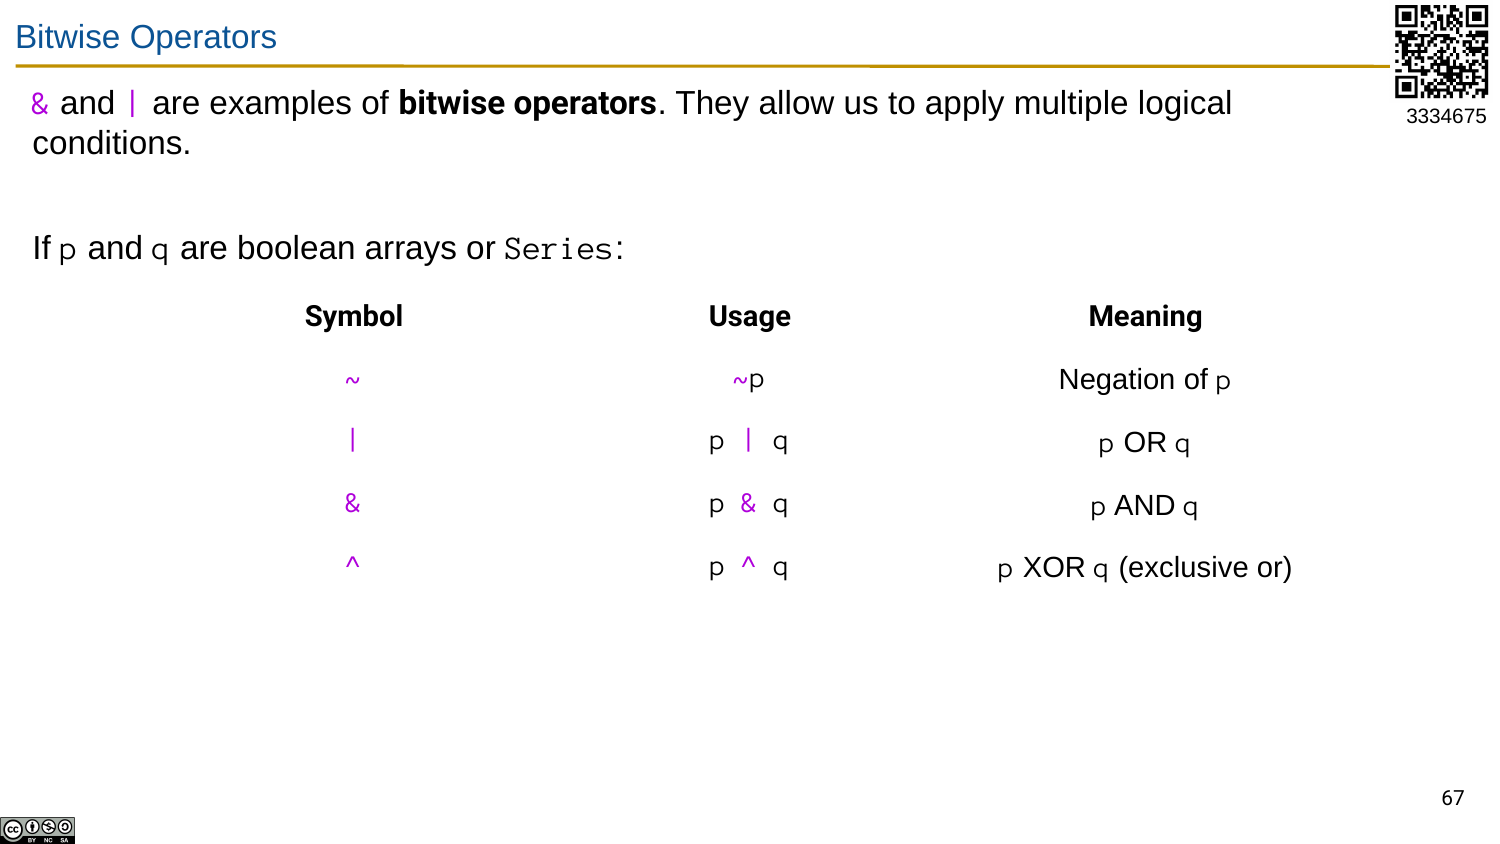

# Bitwise Operators
& and | are examples of bitwise operators. They allow us to apply multiple logical conditions.

If p and q are boolean arrays or Series:

| Symbol | Usage | Meaning |
| --- | --- | --- |
| ~ | ~p | Negation of p |
| | | p | q | p OR q |
| & | p & q | p AND q |
| ^ | p ^ q | p XOR q (exclusive or) |
67